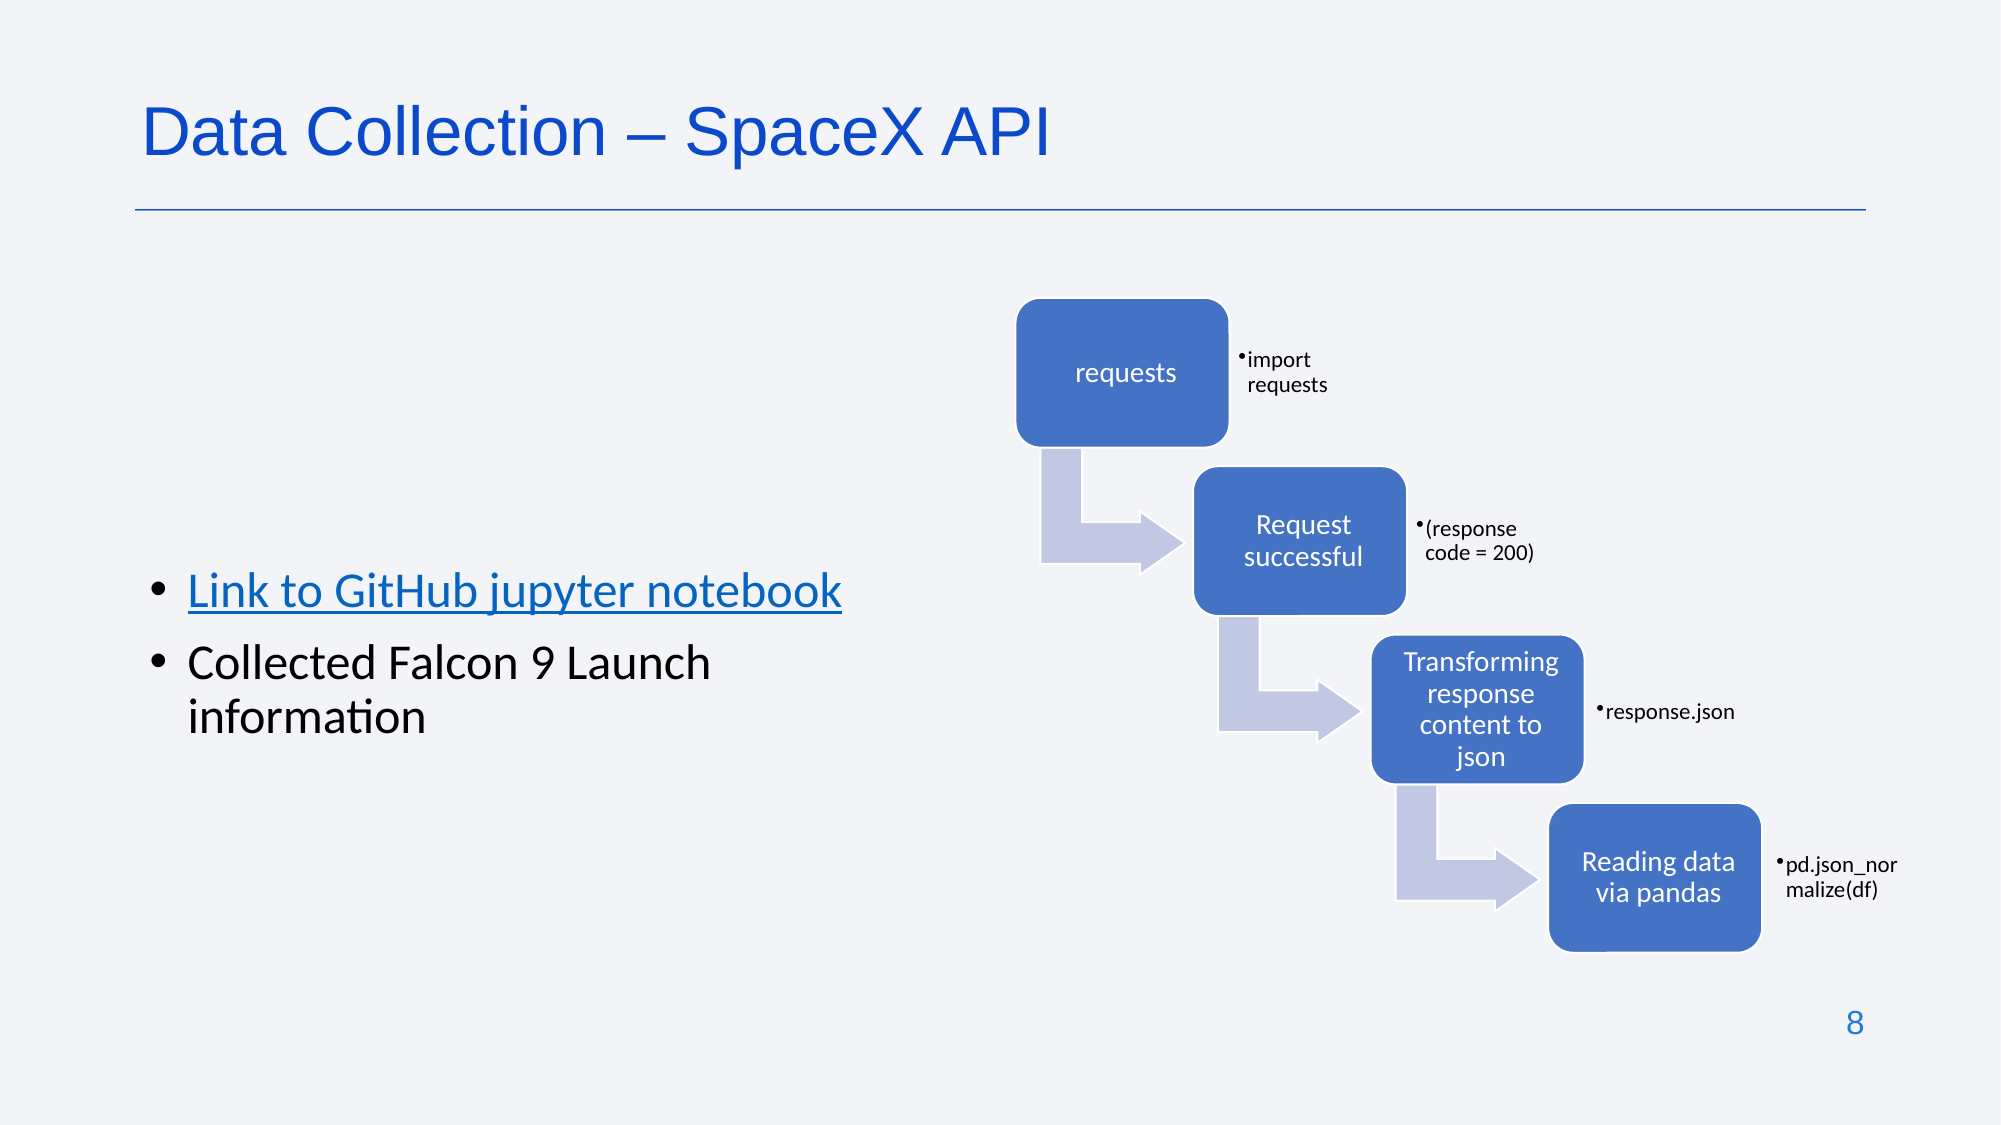

Data Collection – SpaceX API
requests
import requests
Request successful
(response code = 200)
Transforming response content to json
Reading data via pandas
pd.json_normalize(df)

Link to GitHub jupyter notebook
Collected Falcon 9 Launch information

response.json
8